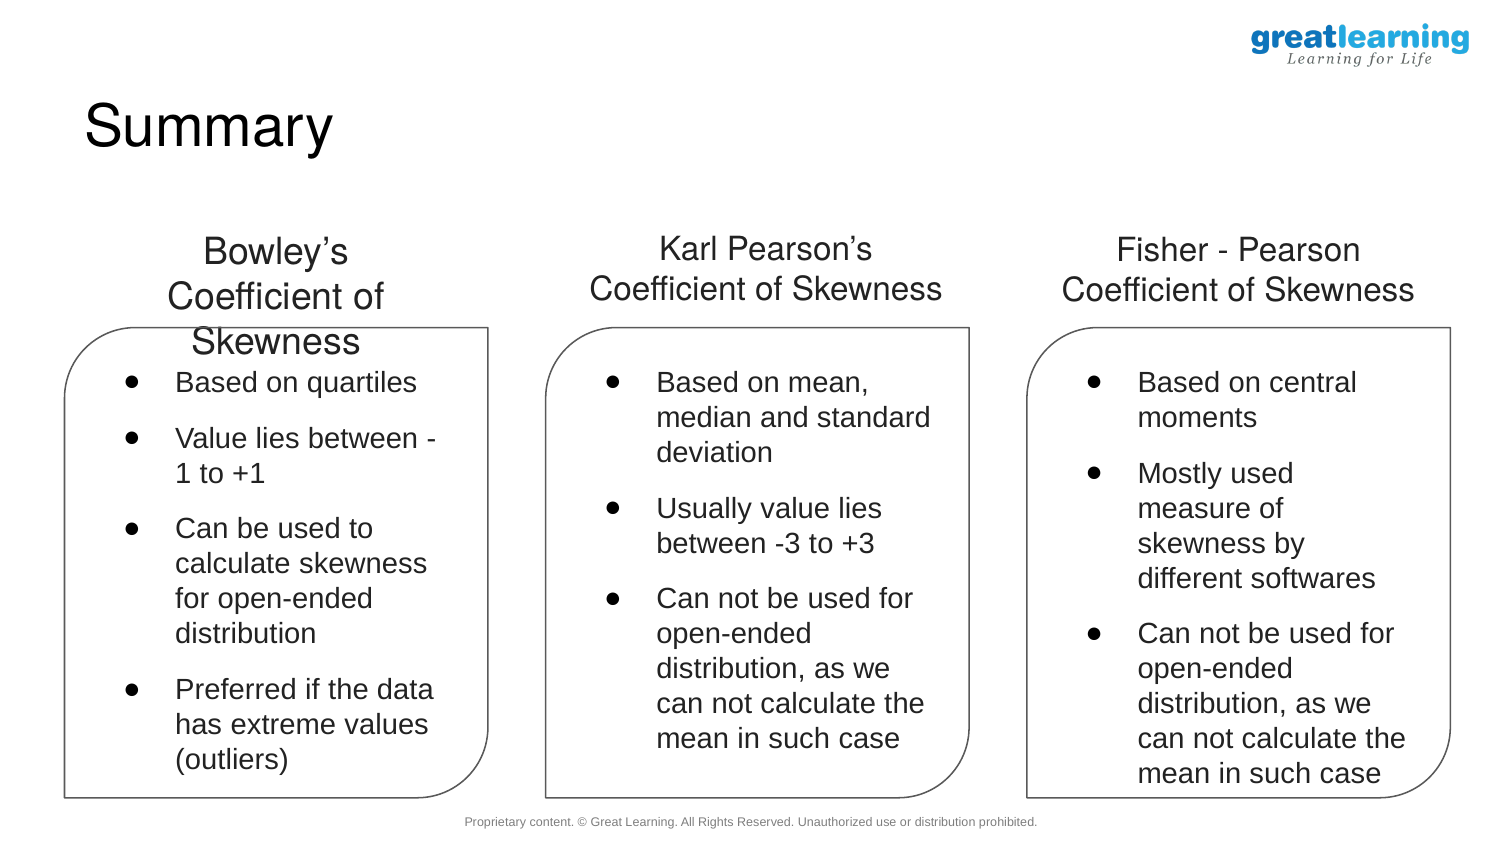

# Summary
Karl Pearson’s Coefficient of Skewness
Bowley’s Coefficient of Skewness
Fisher - Pearson Coefficient of Skewness
Based on quartiles
Value lies between -1 to +1
Can be used to calculate skewness for open-ended distribution
Preferred if the data has extreme values (outliers)
Based on mean, median and standard deviation
Usually value lies between -3 to +3
Can not be used for open-ended distribution, as we can not calculate the mean in such case
Based on central moments
Mostly used measure of skewness by different softwares
Can not be used for open-ended distribution, as we can not calculate the mean in such case